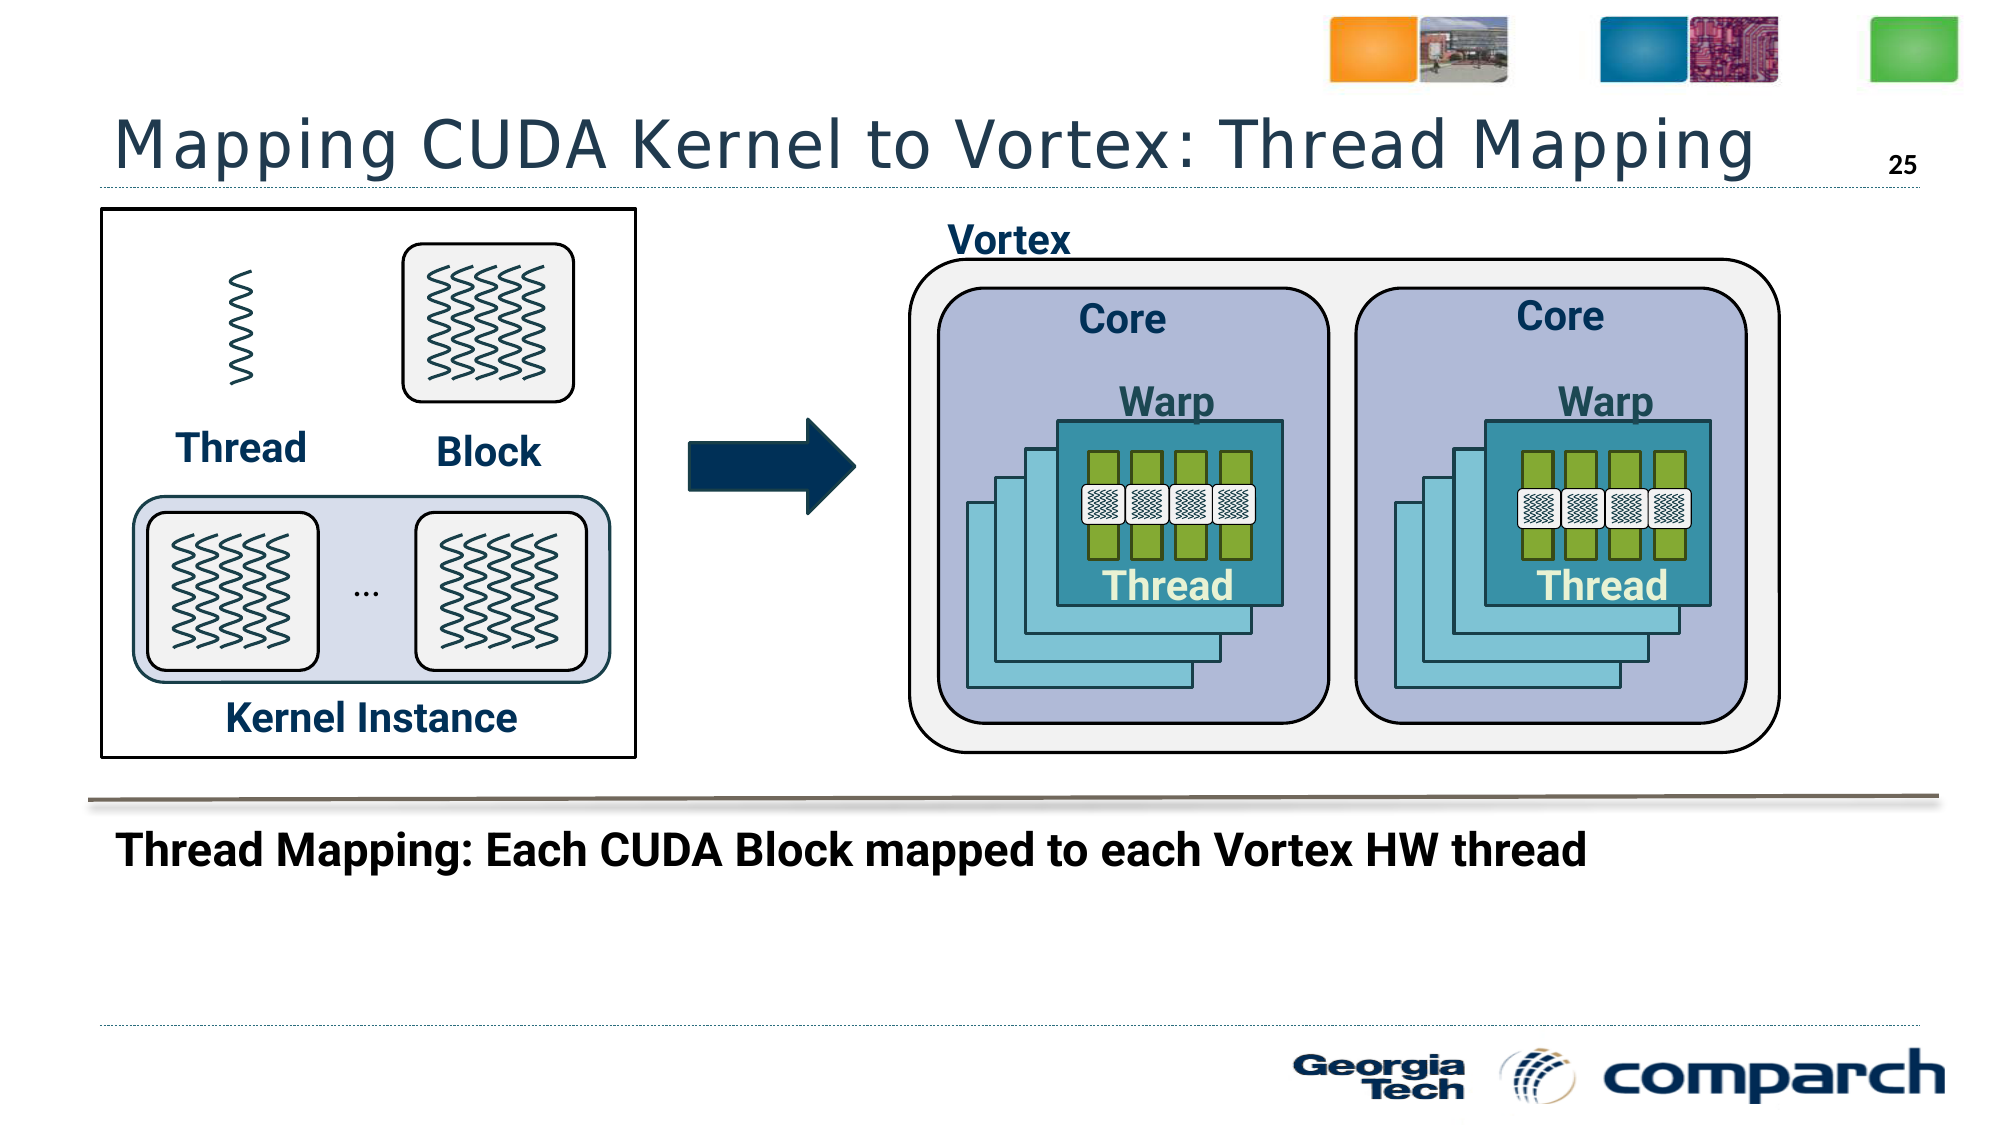

Mapping CUDA Kernel to Vortex: Thread Mapping
25

Thread
Block

…
Vortex

Core

Core
Warp
Warp

Thread
Thread
Kernel Instance
Thread Mapping: Each CUDA Block mapped to each Vortex HW thread